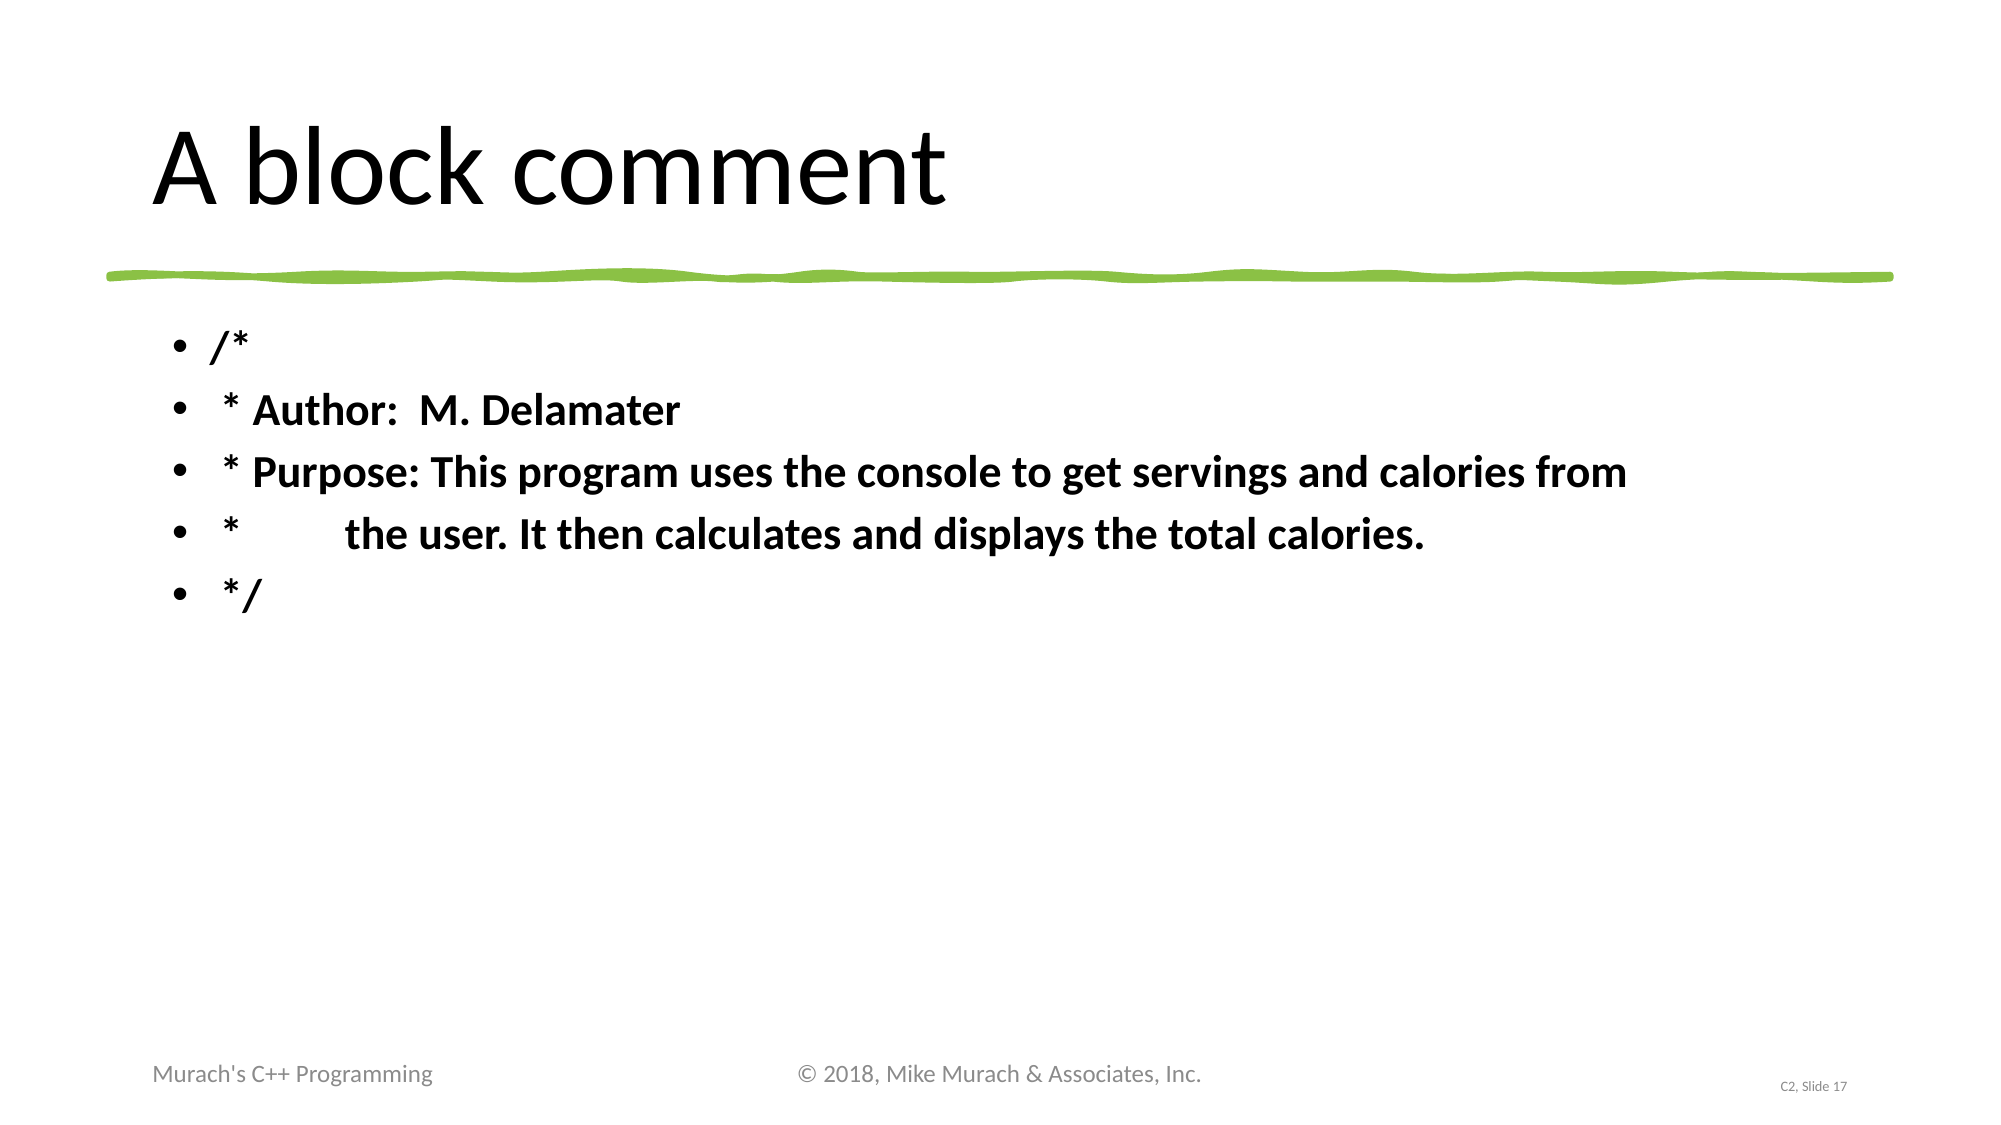

# A block comment

/*
 * Author:  M. Delamater
 * Purpose: This program uses the console to get servings and calories from
 *          the user. It then calculates and displays the total calories.
 */
Murach's C++ Programming
© 2018, Mike Murach & Associates, Inc.

C2, Slide 17